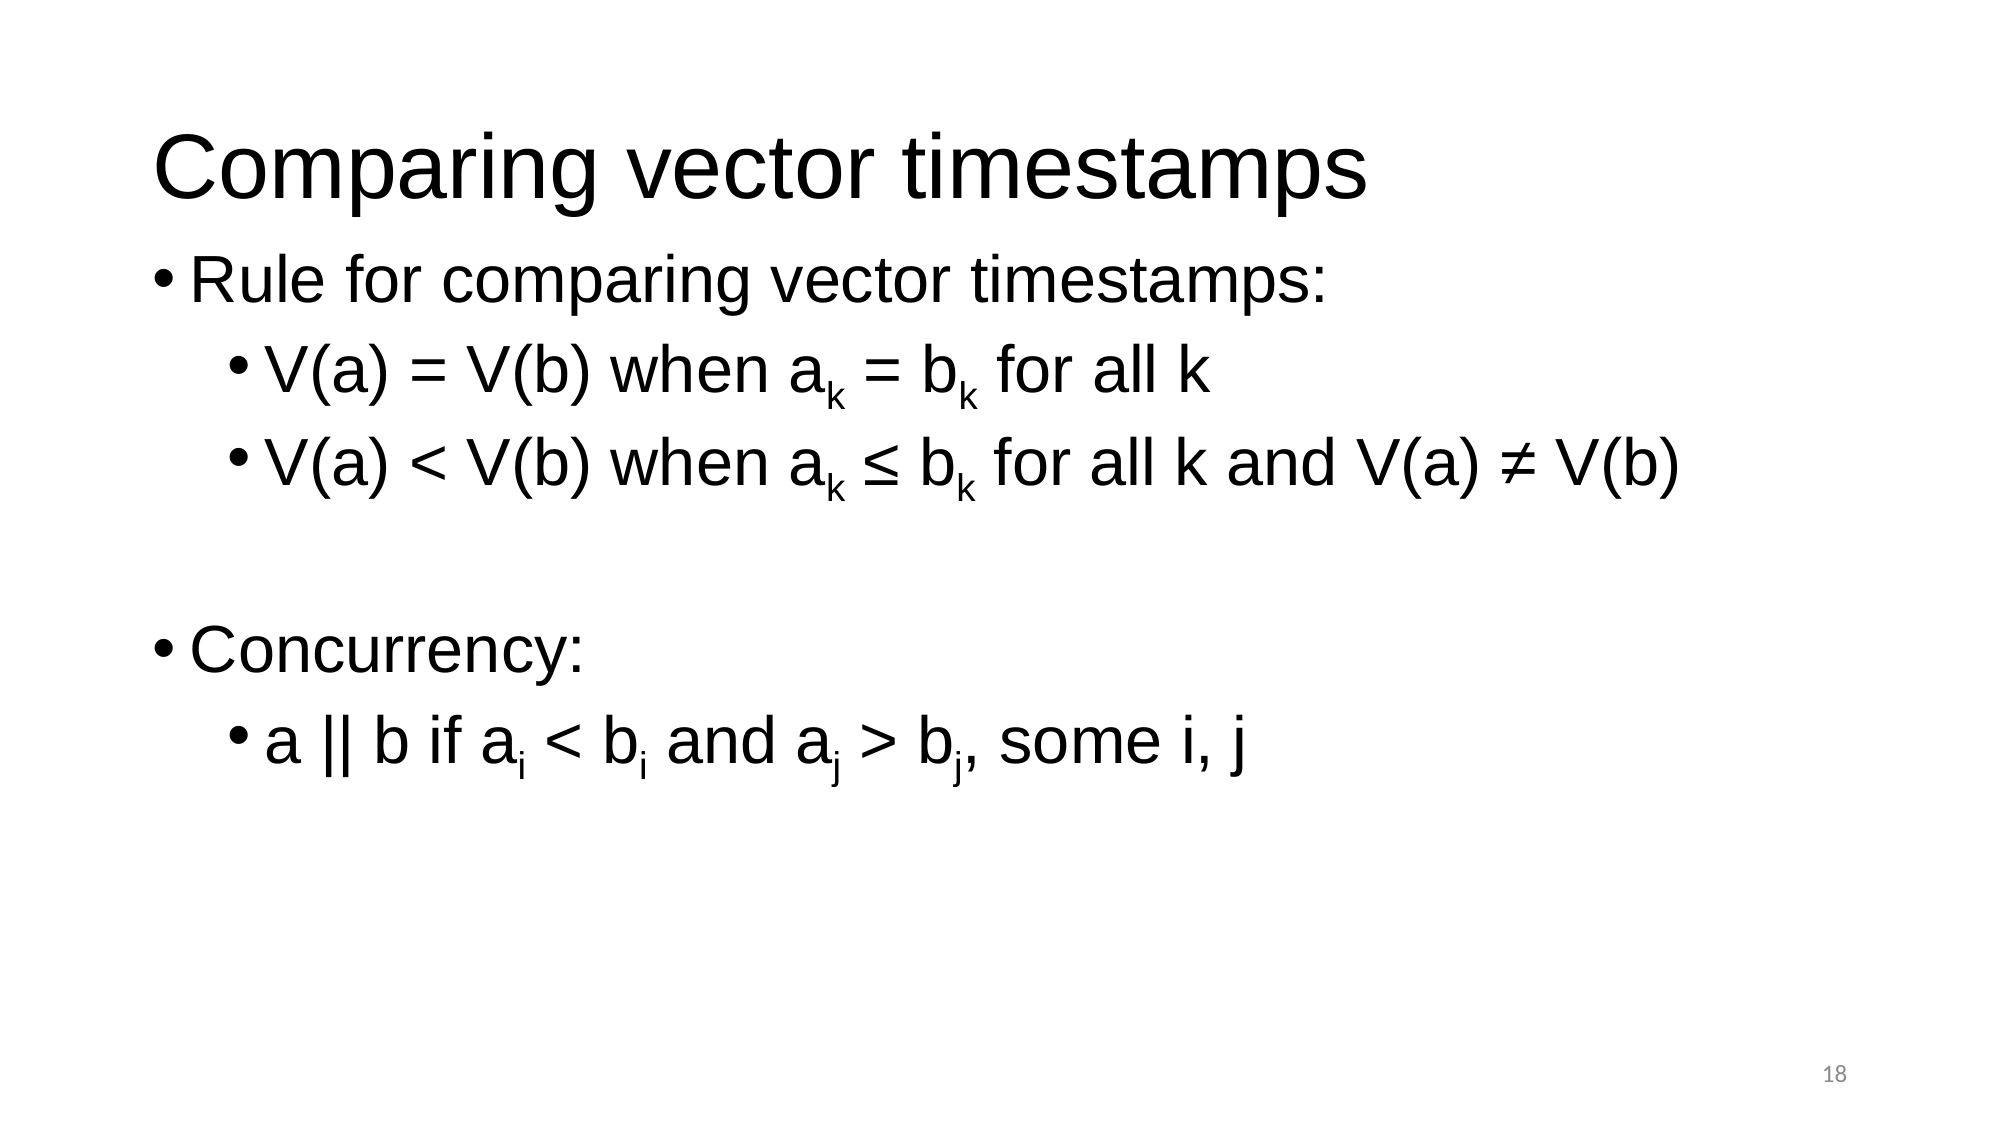

# Comparing vector timestamps
Rule for comparing vector timestamps:
V(a) = V(b) when ak = bk for all k
V(a) < V(b) when ak ≤ bk for all k and V(a) ≠ V(b)

Concurrency:
a || b if ai < bi and aj > bj, some i, j

18